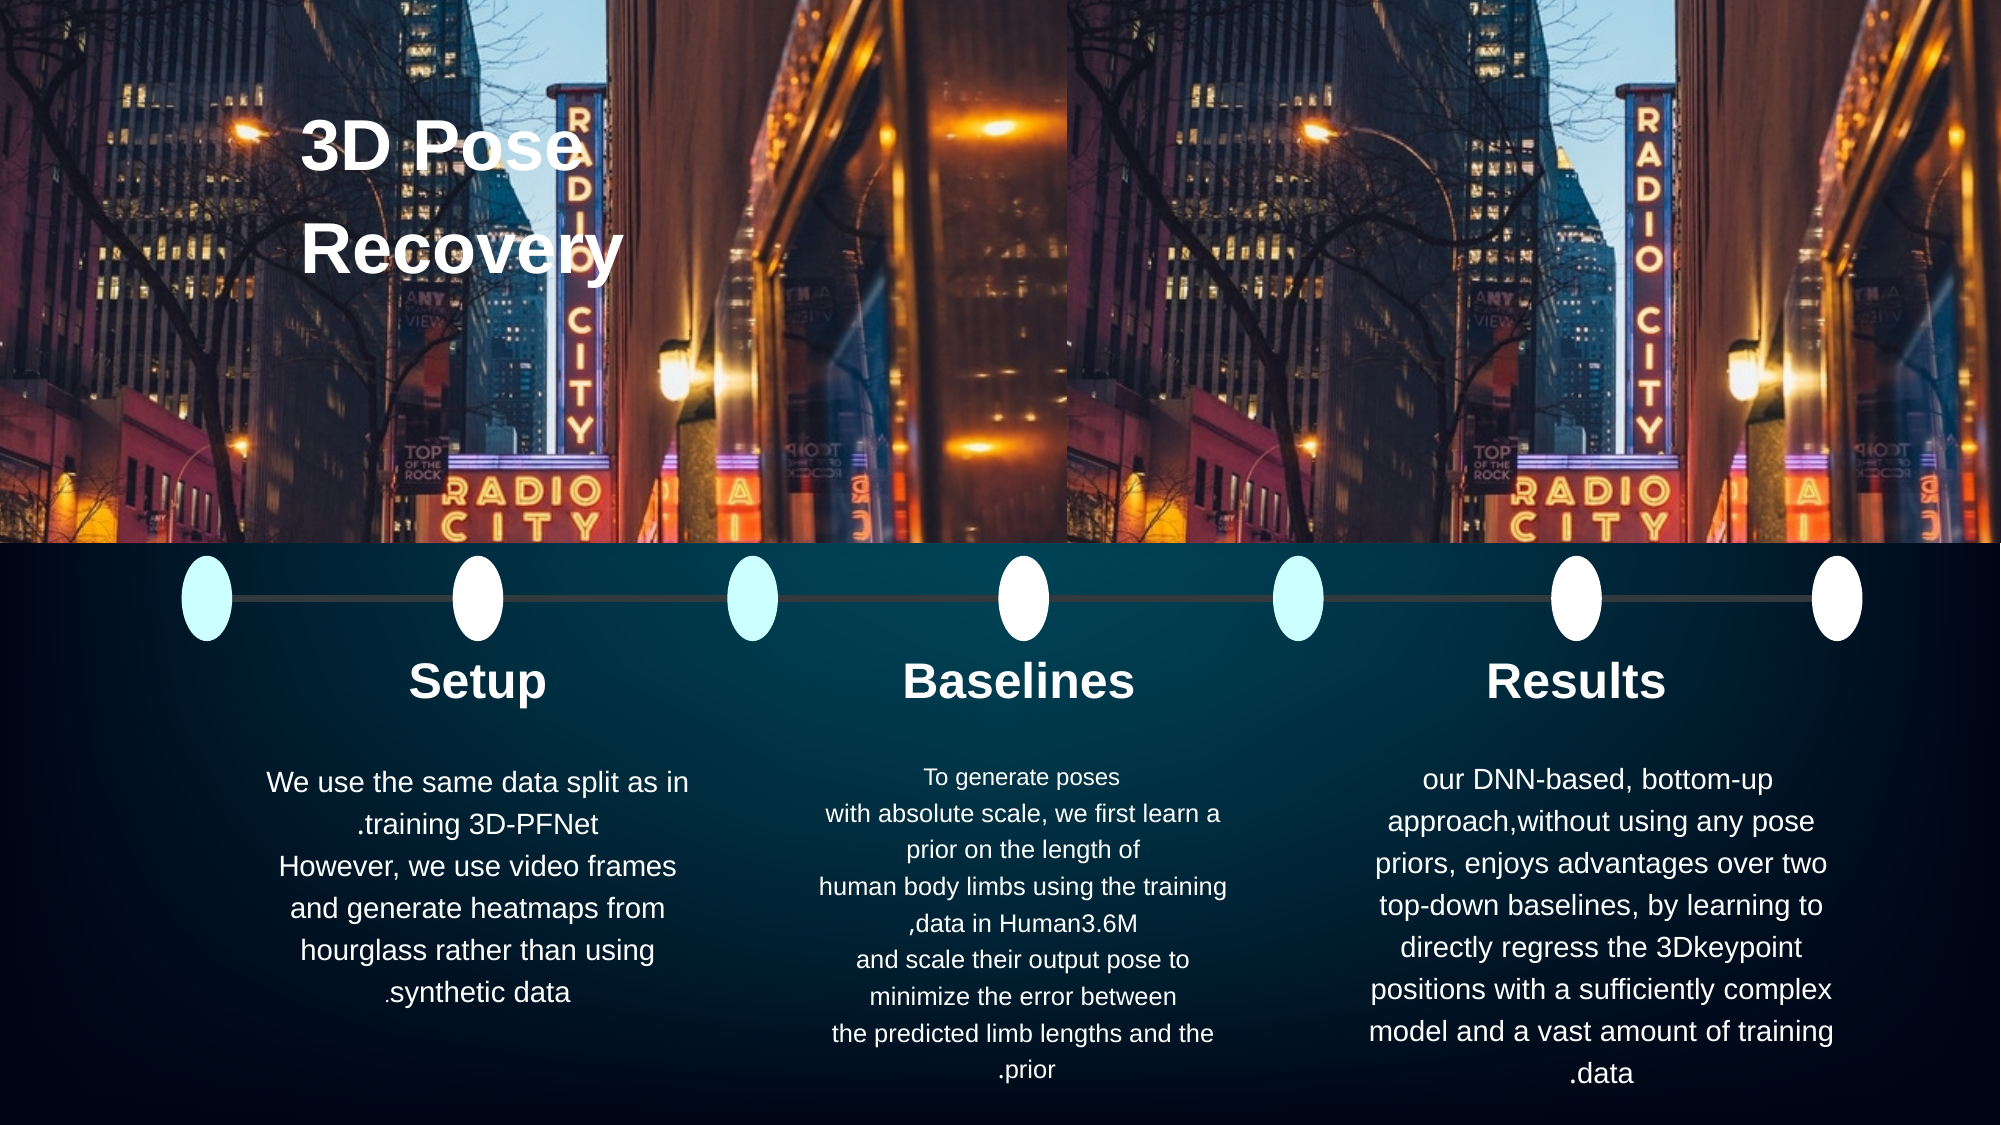

#
3D Pose
Recovery

Setup
We use the same data split as in training 3D-PFNet.
However, we use video frames and generate heatmaps from
hourglass rather than using synthetic data.
Baselines
 To generate poses
with absolute scale, we first learn a prior on the length of
human body limbs using the training data in Human3.6M,
and scale their output pose to minimize the error between
the predicted limb lengths and the prior.
Results
 our DNN-based, bottom-up approach,without using any pose priors, enjoys advantages over two top-down baselines, by learning to directly regress the 3Dkeypoint positions with a sufficiently complex model and a vast amount of training data.